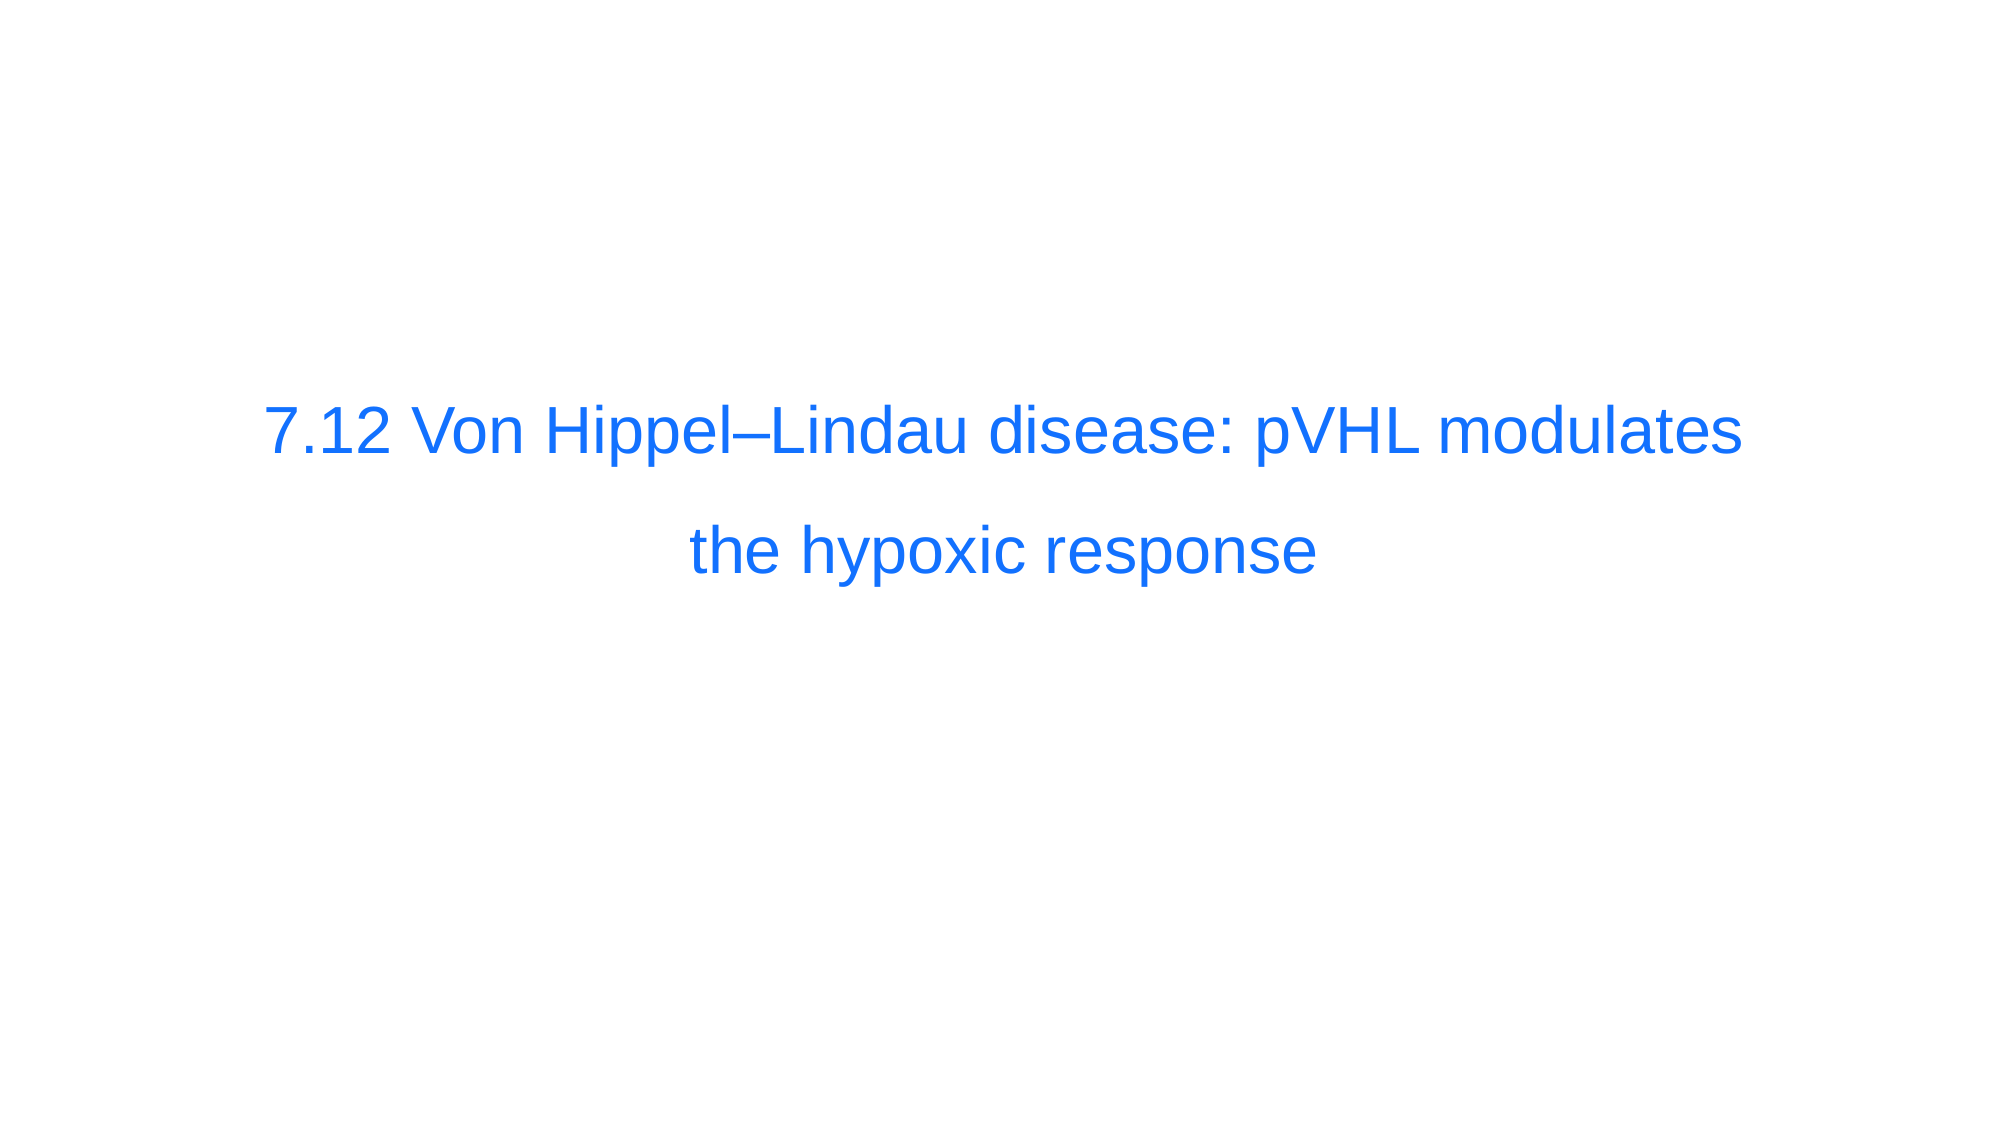

7.12 Von Hippel–Lindau disease: pVHL modulates the hypoxic response